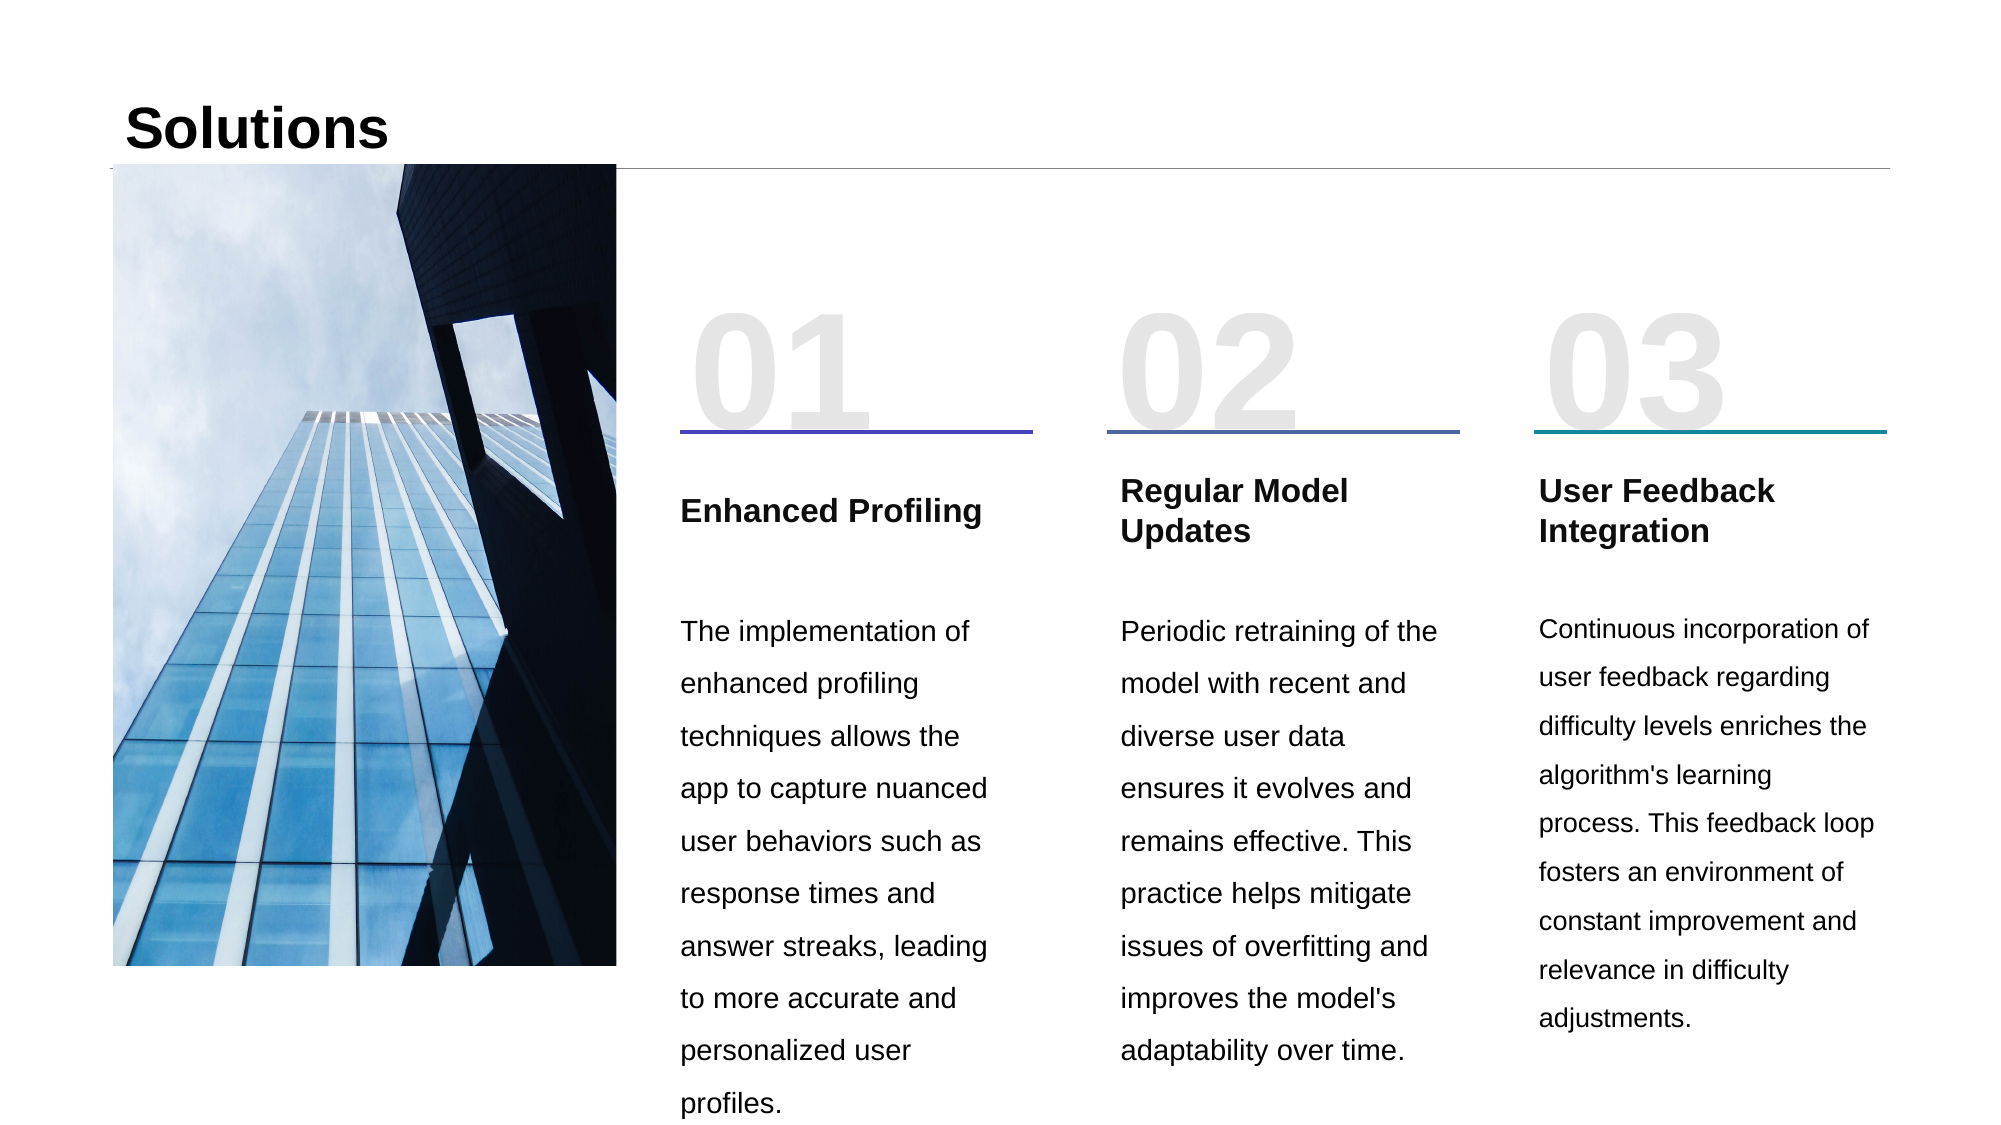

# Solutions

01
02
03
Enhanced Profiling
Regular Model Updates
User Feedback Integration
The implementation of enhanced profiling techniques allows the app to capture nuanced user behaviors such as response times and answer streaks, leading to more accurate and personalized user profiles.
Periodic retraining of the model with recent and diverse user data ensures it evolves and remains effective. This practice helps mitigate issues of overfitting and improves the model's adaptability over time.
Continuous incorporation of user feedback regarding difficulty levels enriches the algorithm's learning process. This feedback loop fosters an environment of constant improvement and relevance in difficulty adjustments.